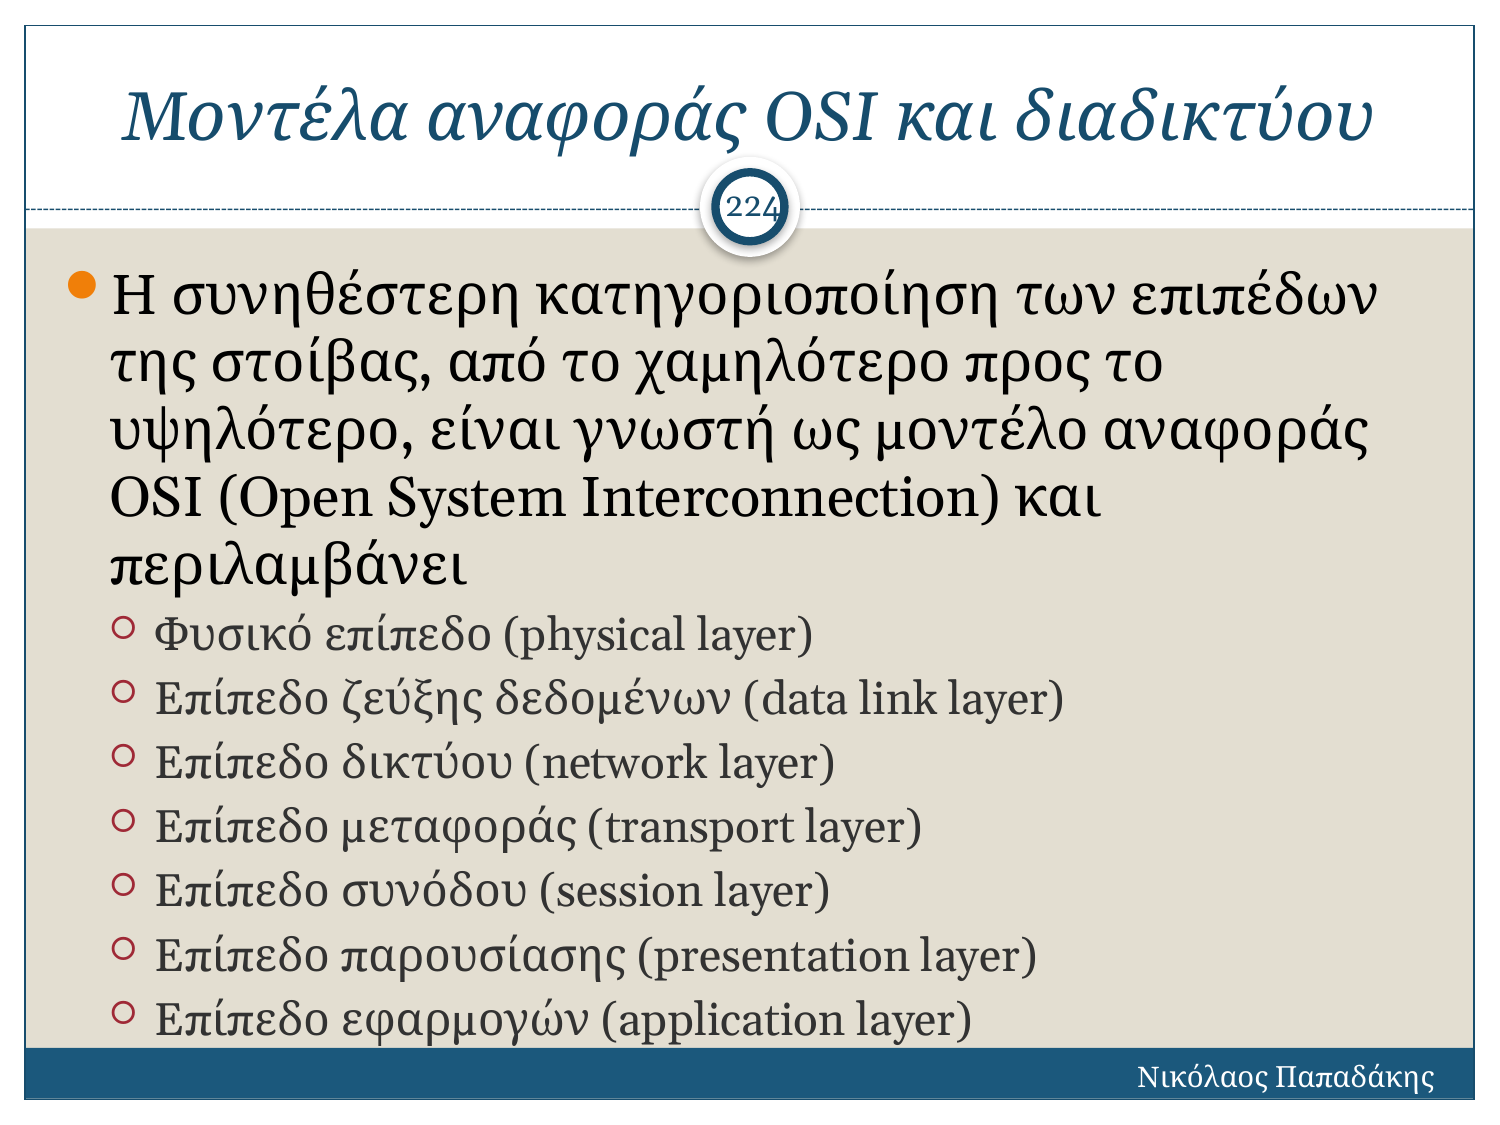

# Μοντέλα αναφοράς OSI και διαδικτύου
224
H συνηθέστερη κατηγοριοποίηση των επιπέδων της στοίβας, από το χαμηλότερο προς το υψηλότερο, είναι γνωστή ως μοντέλο αναφοράς OSI (Open System Interconnection) και περιλαμβάνει
Φυσικό επίπεδο (physical layer)
Επίπεδο ζεύξης δεδομένων (data link layer)
Επίπεδο δικτύου (network layer)
Επίπεδο μεταφοράς (transport layer)
Επίπεδο συνόδου (session layer)
Επίπεδο παρουσίασης (presentation layer)
Επίπεδο εφαρμογών (application layer)

Νικόλαος Παπαδάκης